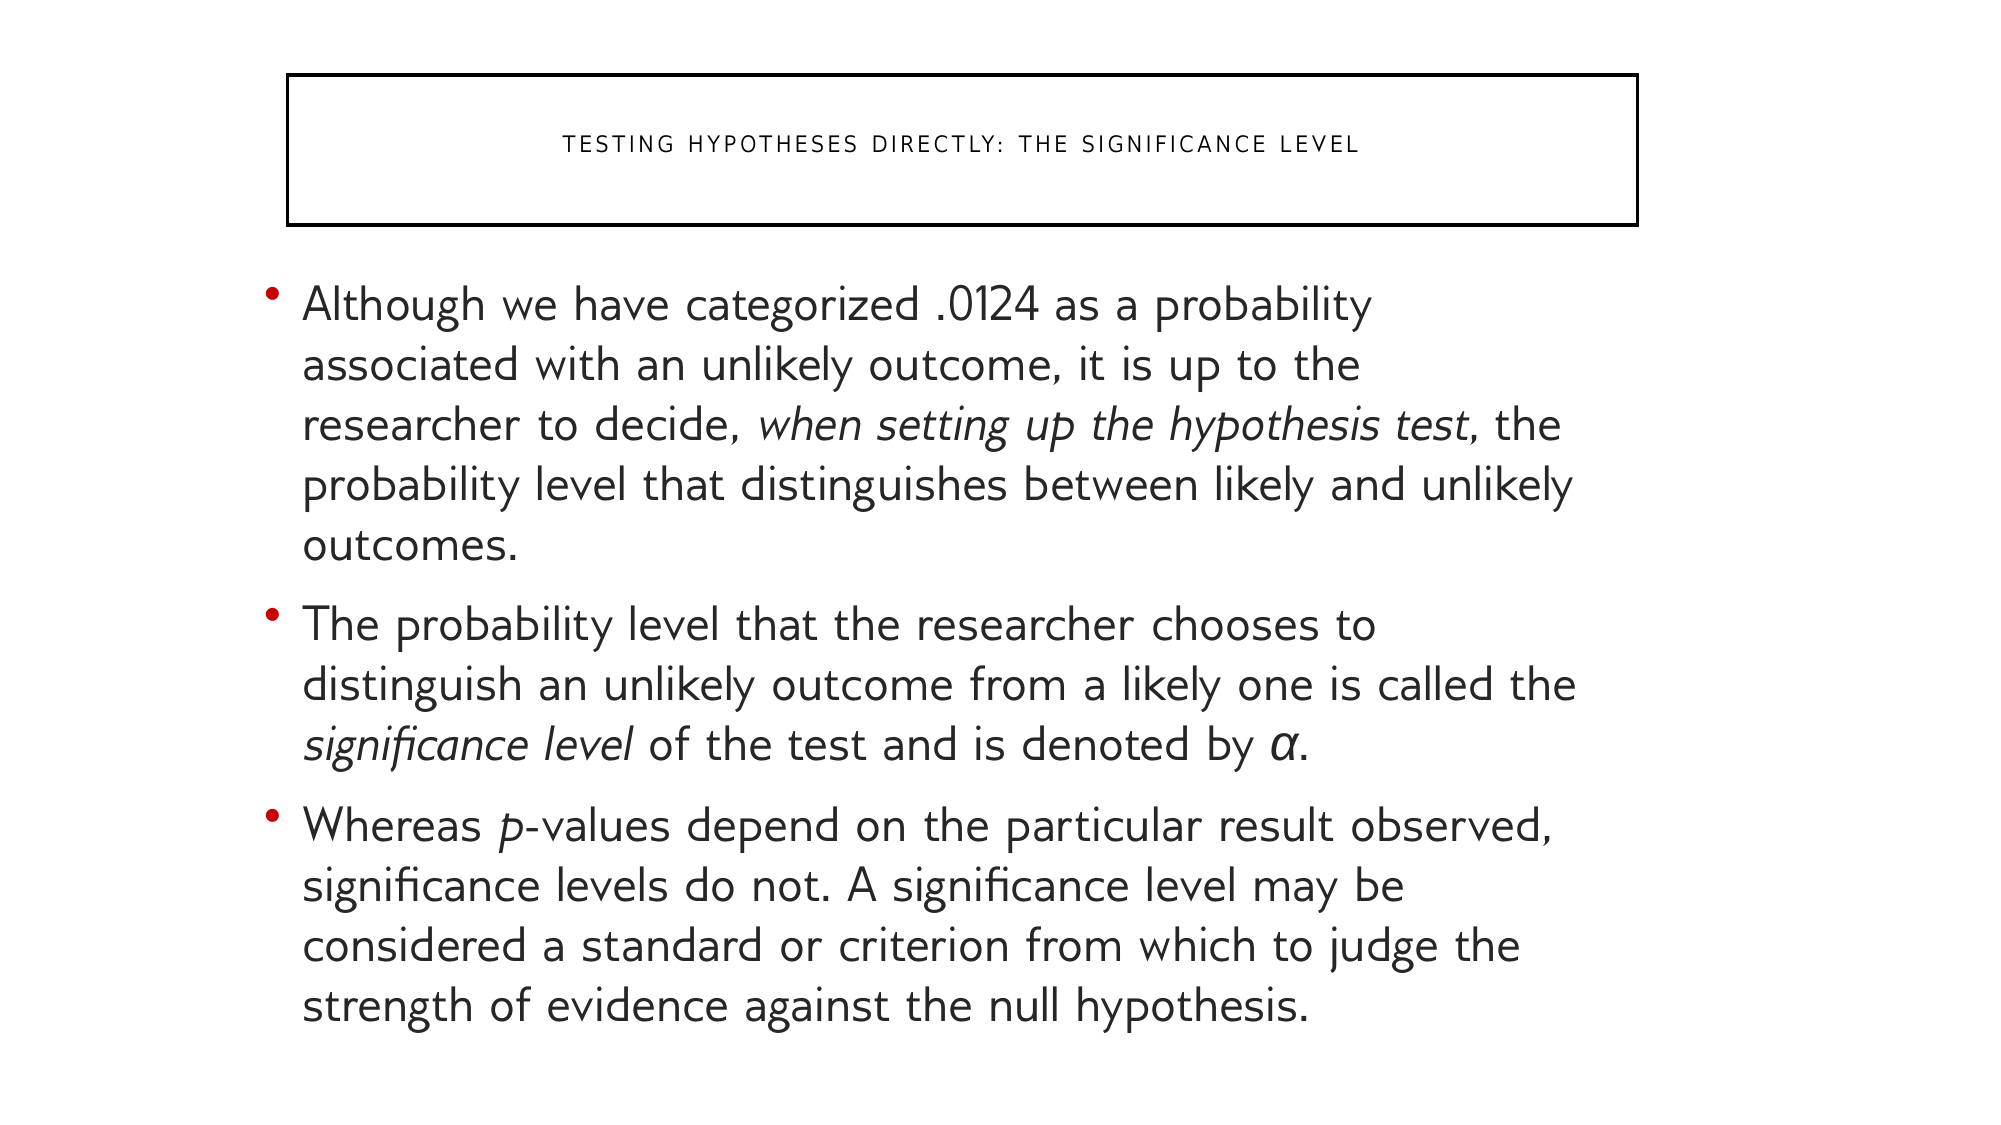

Testing Hypotheses Directly: The Significance Level
Although we have categorized .0124 as a probability associated with an unlikely outcome, it is up to the researcher to decide, when setting up the hypothesis test, the probability level that distinguishes between likely and unlikely outcomes.
The probability level that the researcher chooses to distinguish an unlikely outcome from a likely one is called the significance level of the test and is denoted by α.
Whereas p-values depend on the particular result observed, significance levels do not. A significance level may be considered a standard or criterion from which to judge the strength of evidence against the null hypothesis.

279